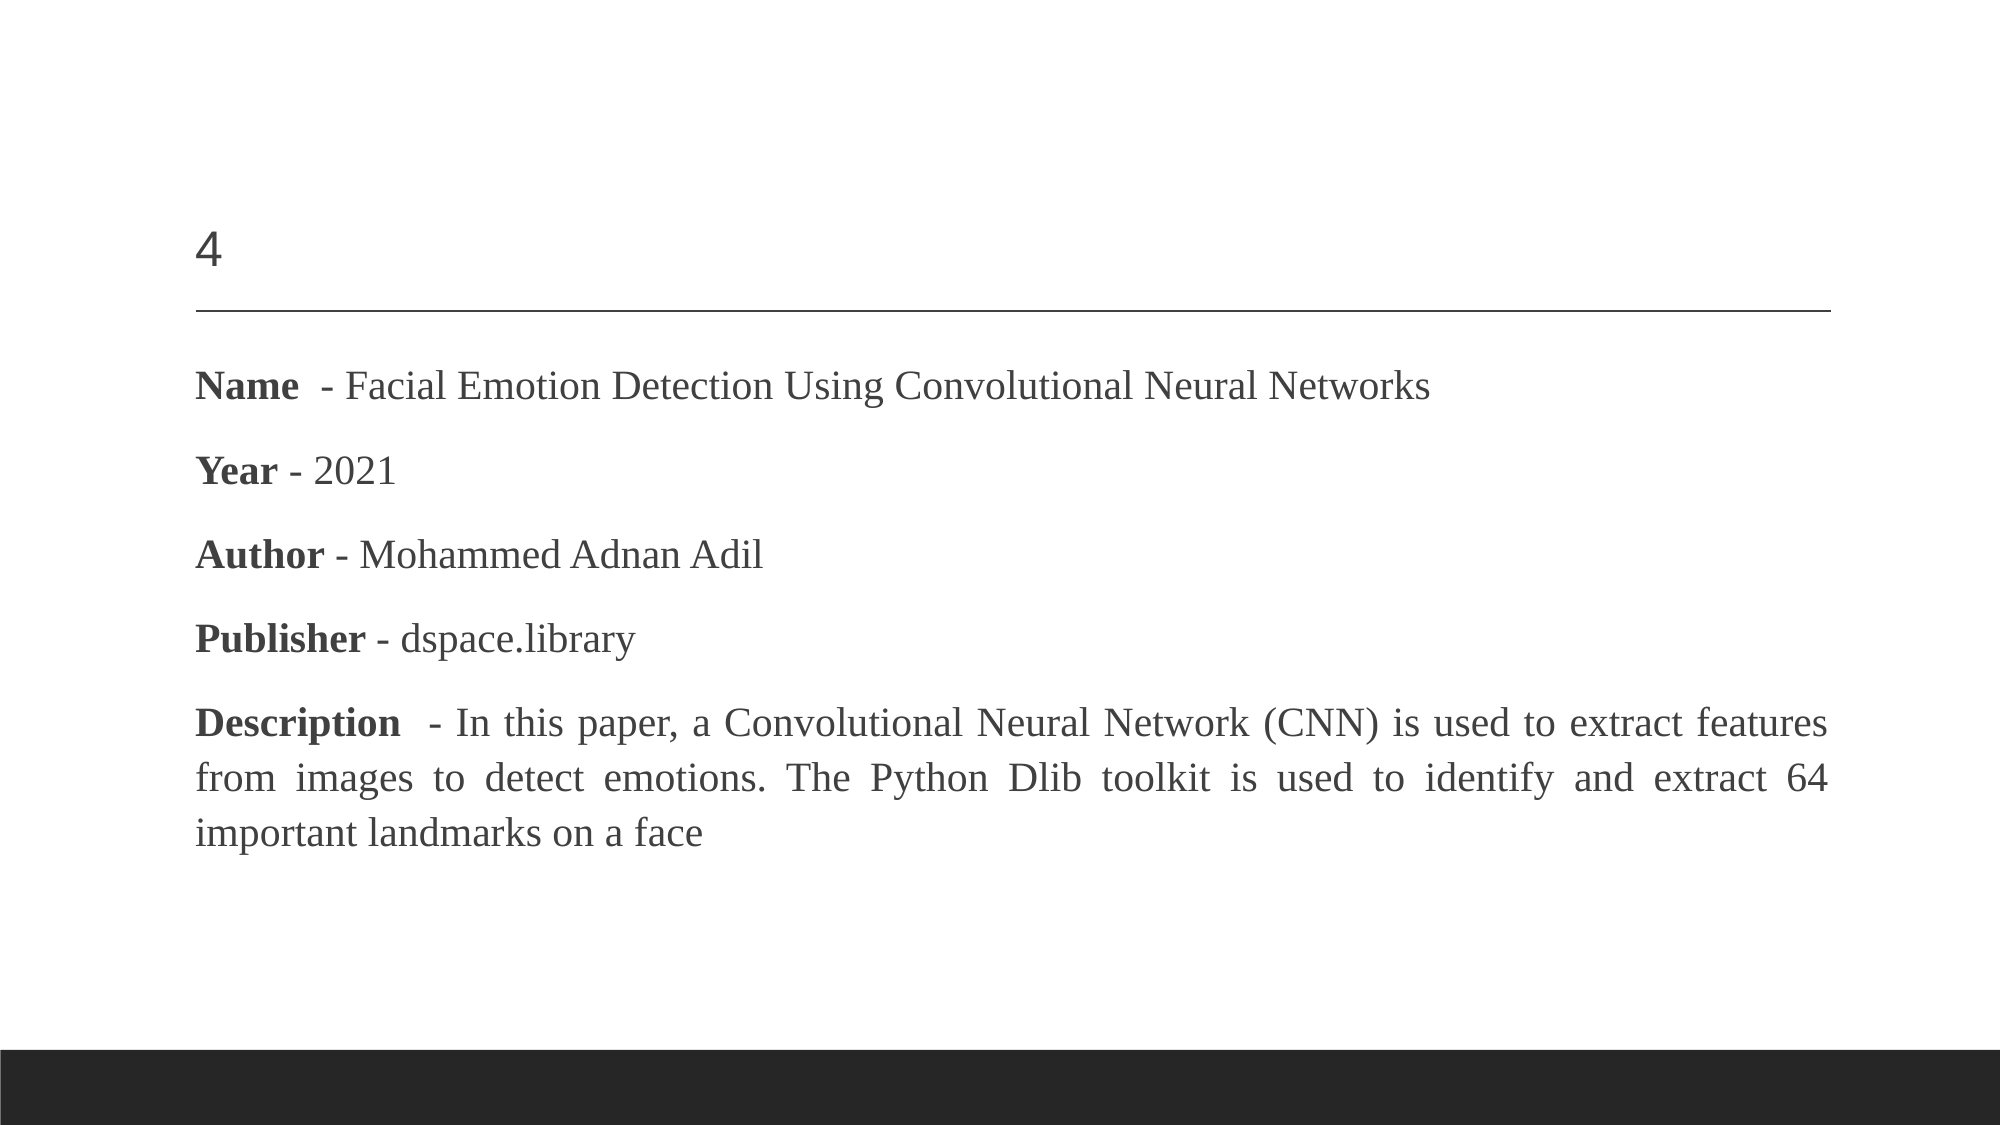

# 4
Name  - Facial Emotion Detection Using Convolutional Neural Networks
Year - 2021
Author - Mohammed Adnan Adil
Publisher - dspace.library
Description  - In this paper, a Convolutional Neural Network (CNN) is used to extract features from images to detect emotions. The Python Dlib toolkit is used to identify and extract 64 important landmarks on a face